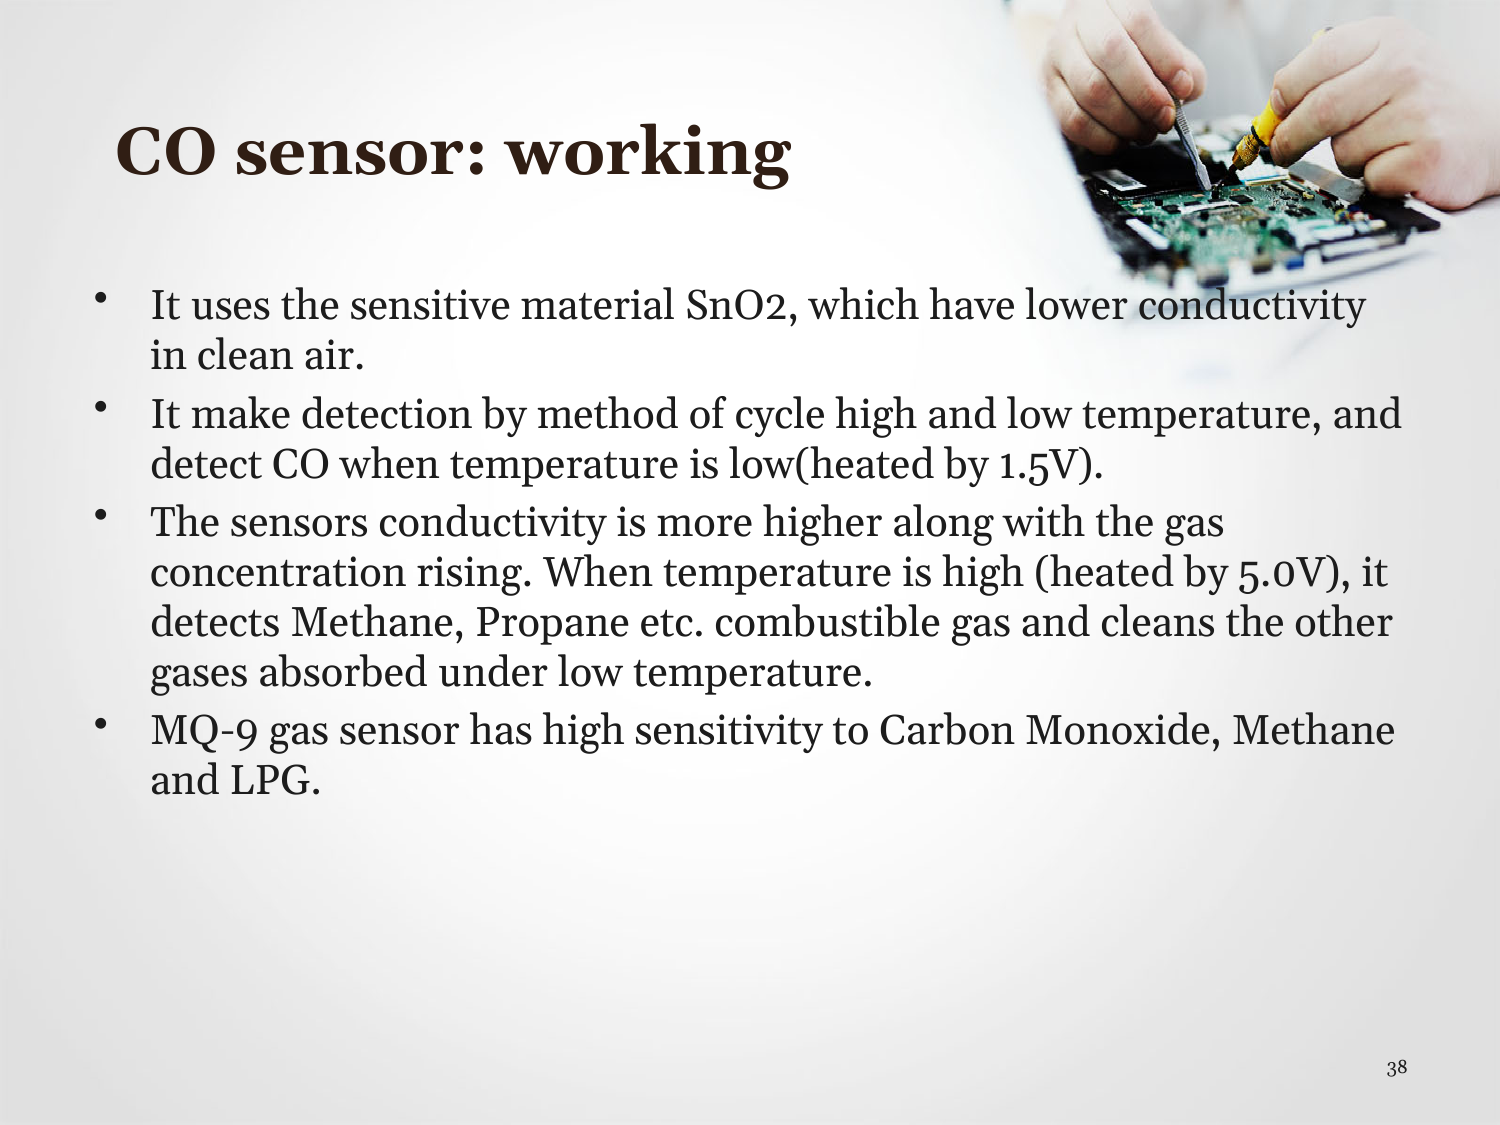

# CO sensor: working
It uses the sensitive material SnO2, which have lower conductivity in clean air.
It make detection by method of cycle high and low temperature, and detect CO when temperature is low(heated by 1.5V).
The sensors conductivity is more higher along with the gas concentration rising. When temperature is high (heated by 5.0V), it detects Methane, Propane etc. combustible gas and cleans the other gases absorbed under low temperature.
MQ-9 gas sensor has high sensitivity to Carbon Monoxide, Methane and LPG.
38